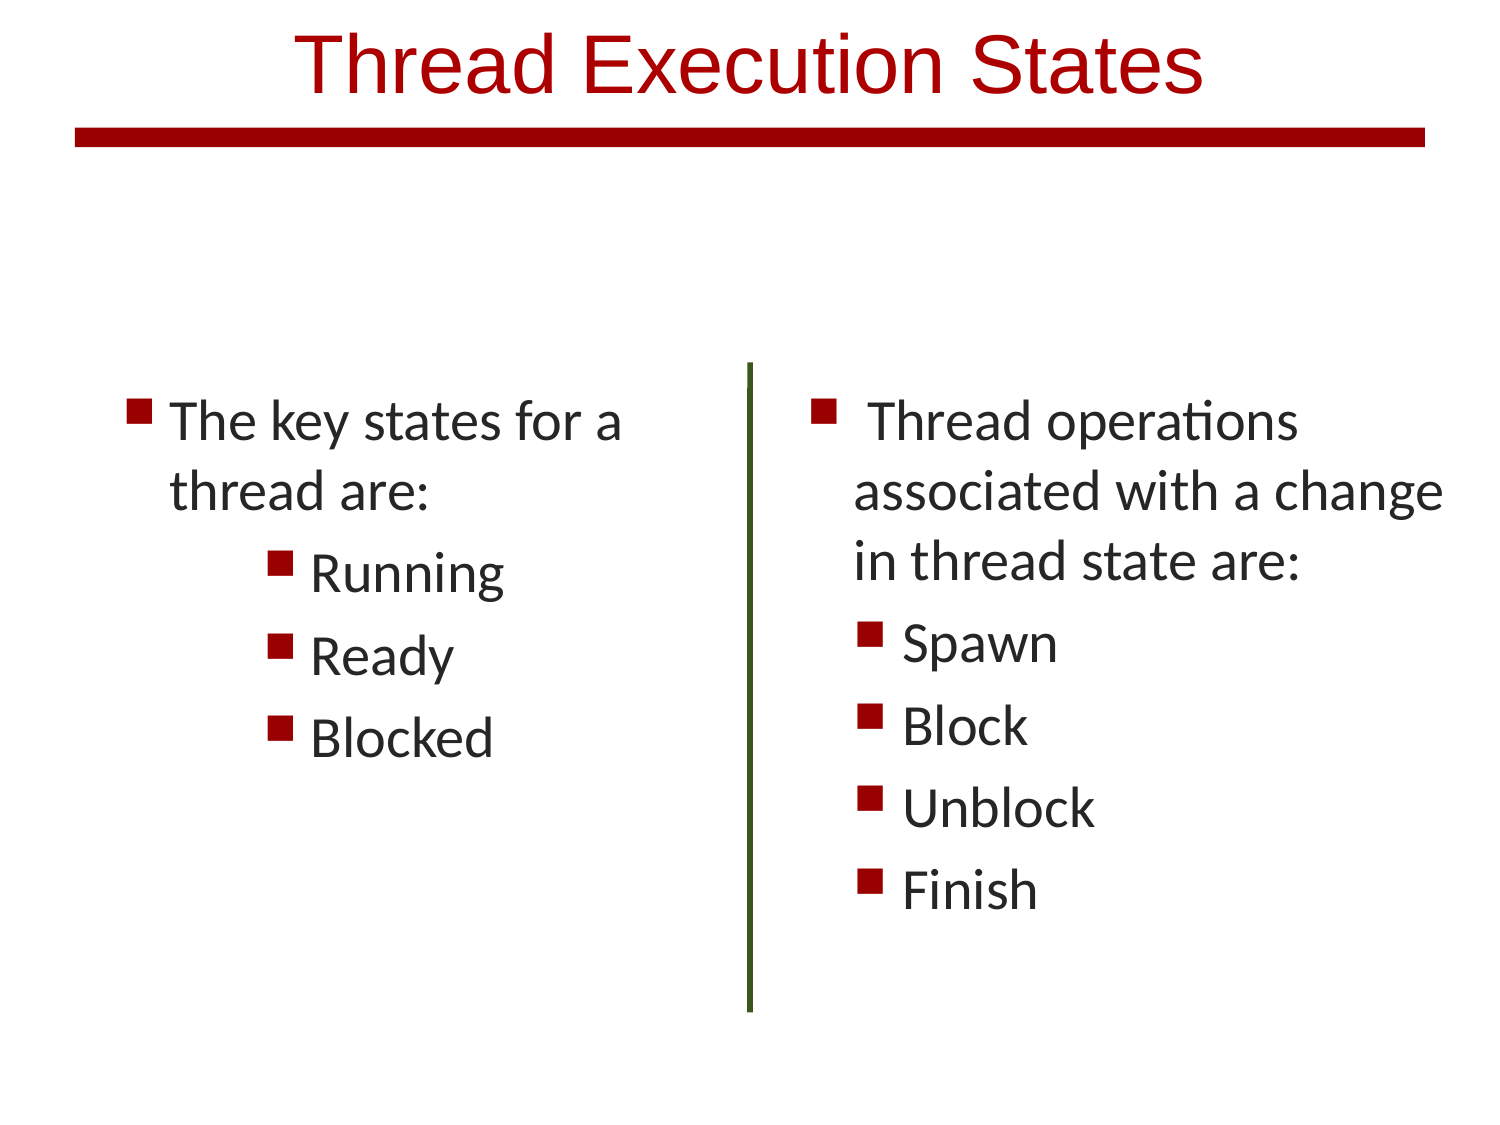

# Thread Execution States
The key states for a thread are:
Running
Ready
Blocked

 Thread operations associated with a change in thread state are:
Spawn
Block
Unblock
Finish